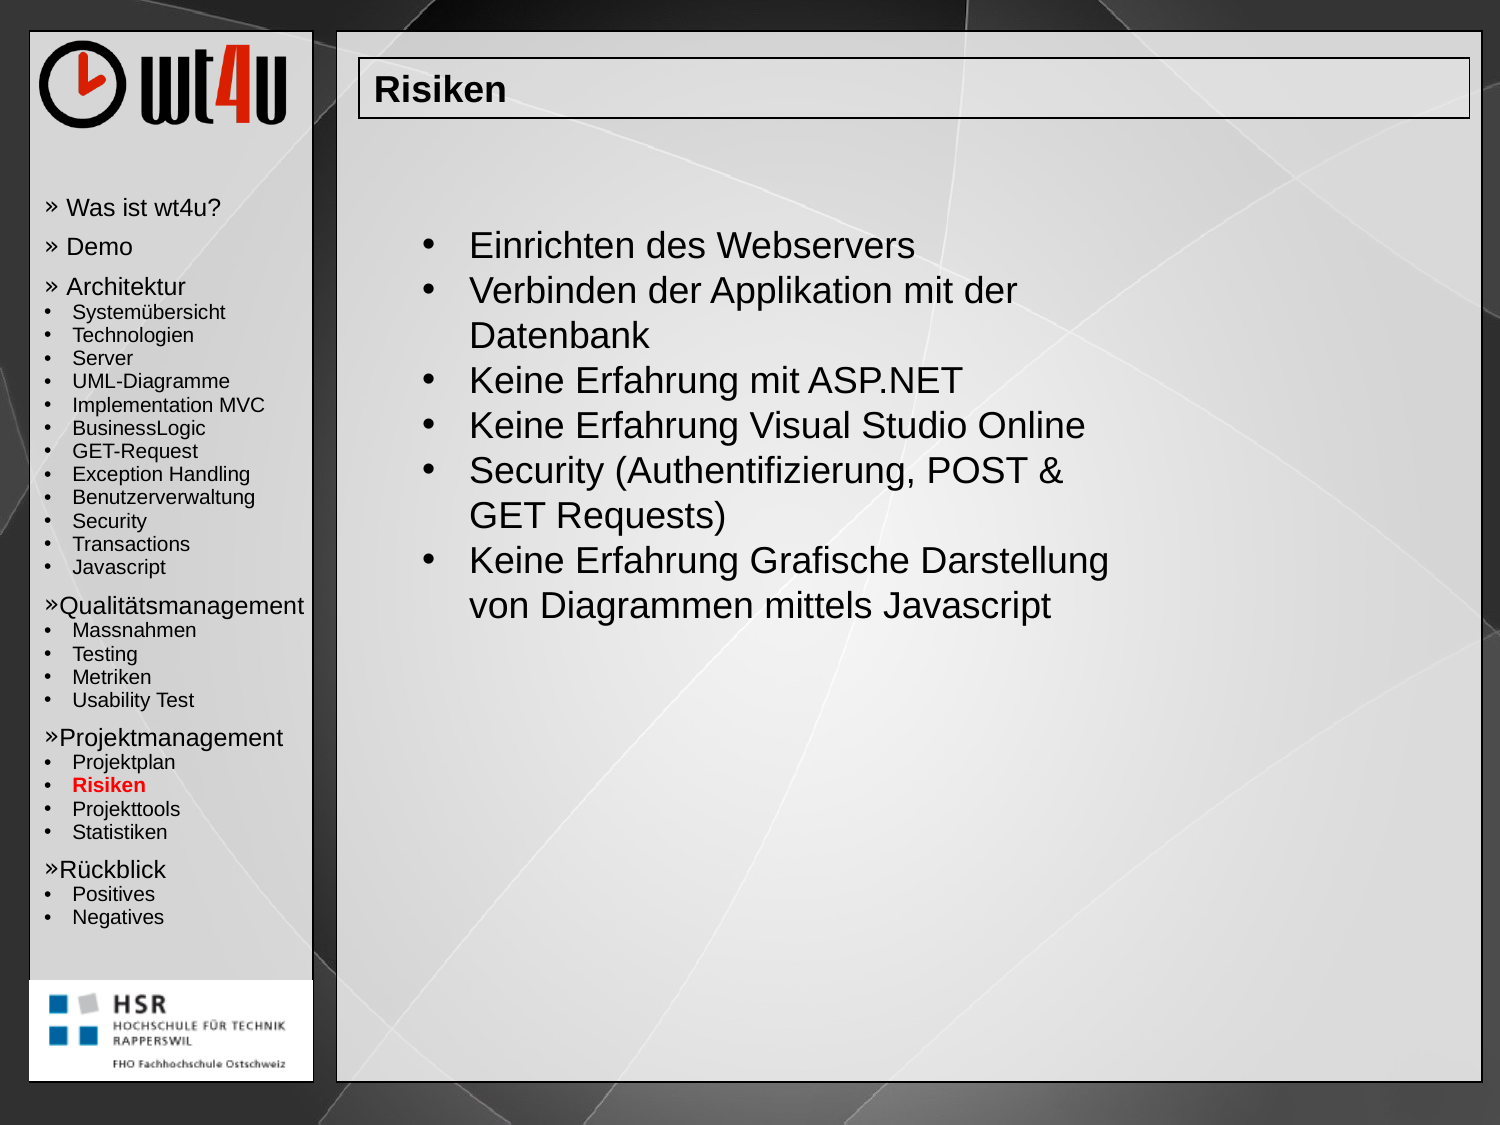

Risiken
 Was ist wt4u?

 Demo

 Architektur
Systemübersicht
Technologien
Server
UML-Diagramme
Implementation MVC
BusinessLogic
GET-Request
Exception Handling
Benutzerverwaltung
Security
Transactions
Javascript

Qualitätsmanagement
Massnahmen
Testing
Metriken
Usability Test
Projektmanagement
Projektplan
Risiken
Projekttools
Statistiken
Rückblick
Positives
Negatives
Einrichten des Webservers
Verbinden der Applikation mit der Datenbank
Keine Erfahrung mit ASP.NET
Keine Erfahrung Visual Studio Online
Security (Authentifizierung, POST & GET Requests)
Keine Erfahrung Grafische Darstellung von Diagrammen mittels Javascript